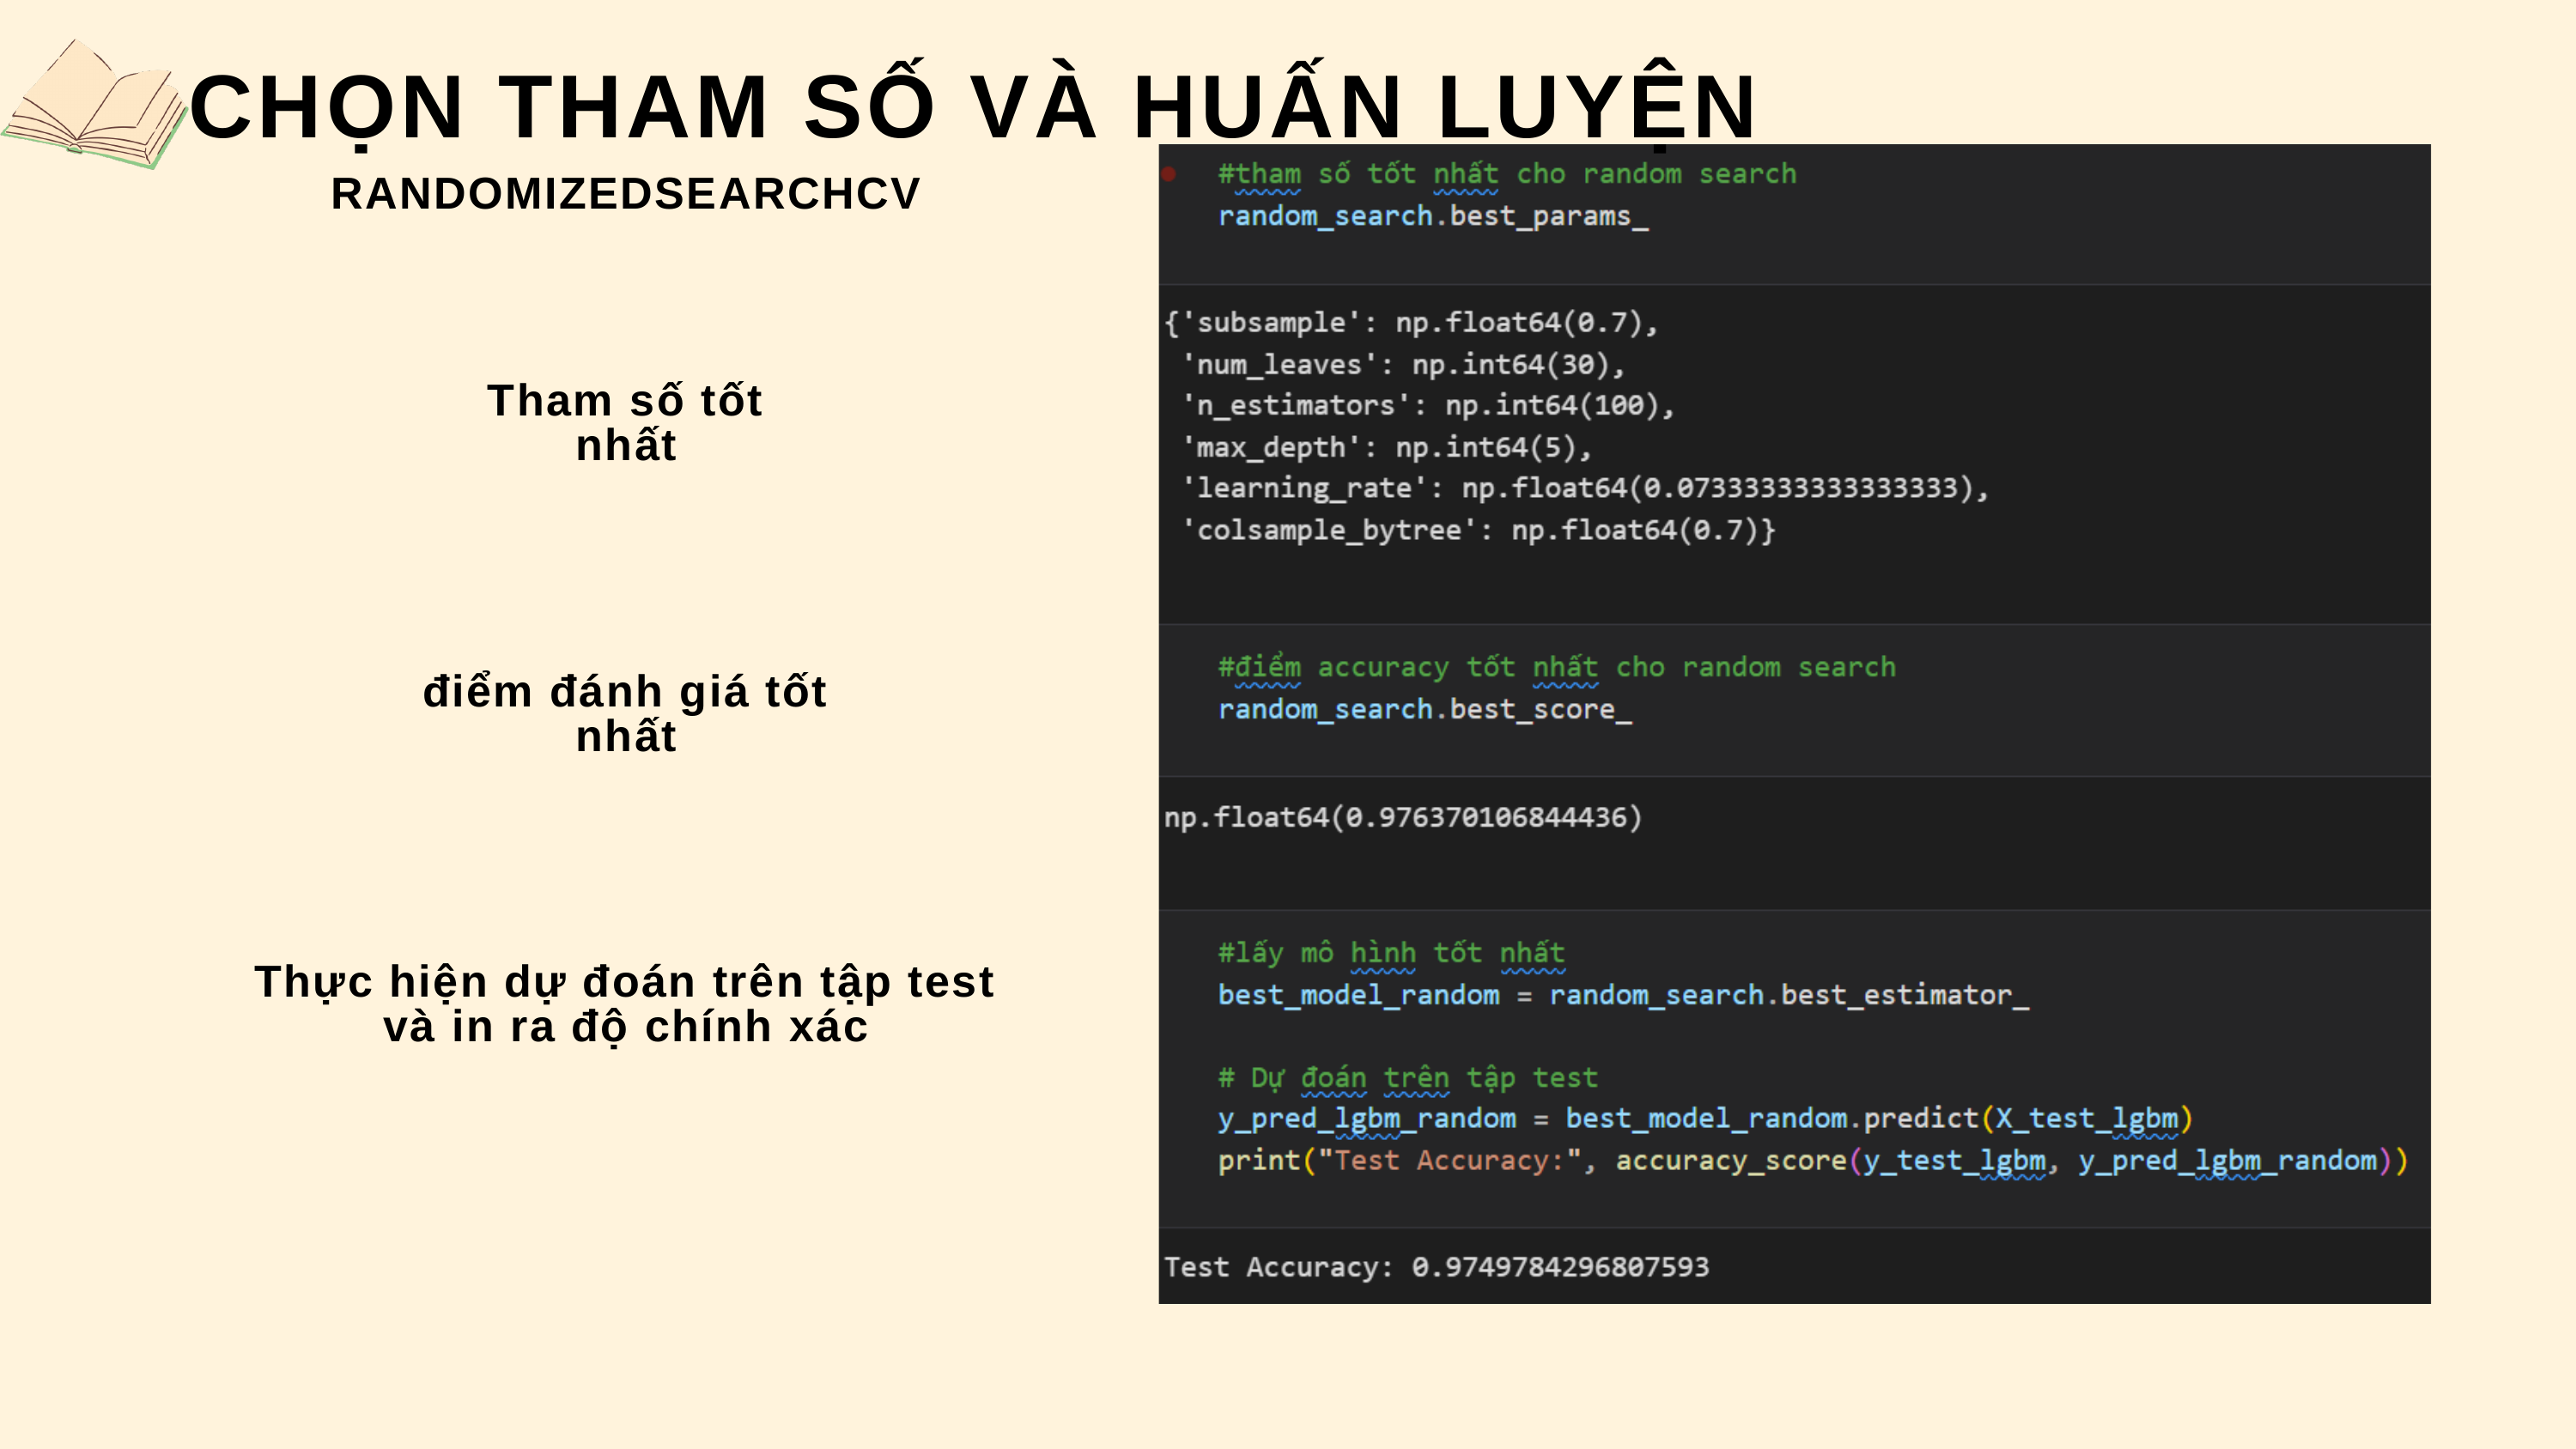

CHỌN THAM SỐ VÀ HUẤN LUYỆN

RANDOMIZEDSEARCHCV
Tham số tốt nhất
điểm đánh giá tốt nhất
Thực hiện dự đoán trên tập test và in ra độ chính xác